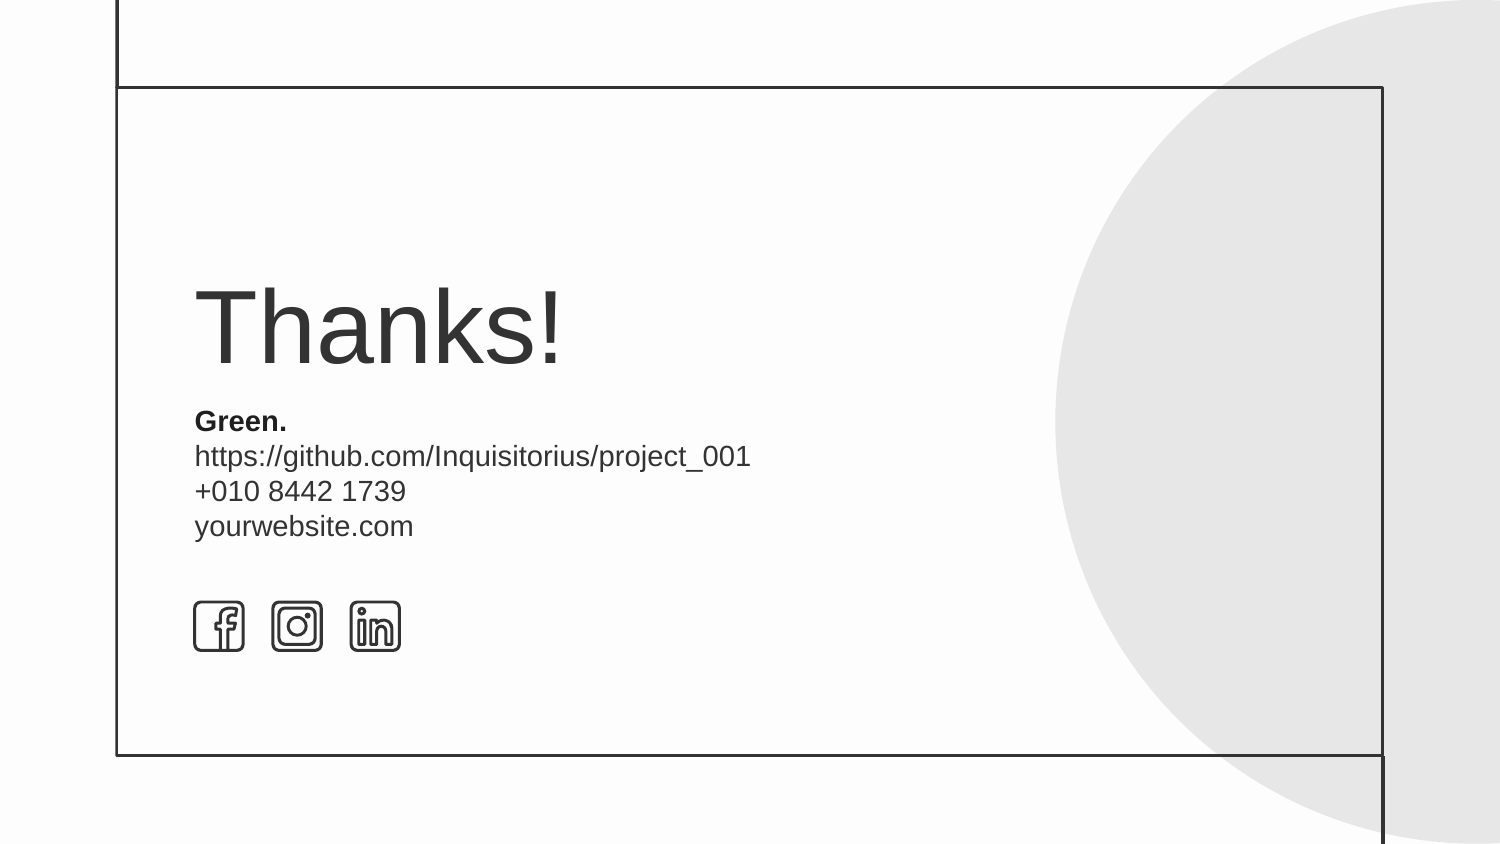

# Thanks!
Green.
https://github.com/Inquisitorius/project_001
+010 8442 1739
yourwebsite.com